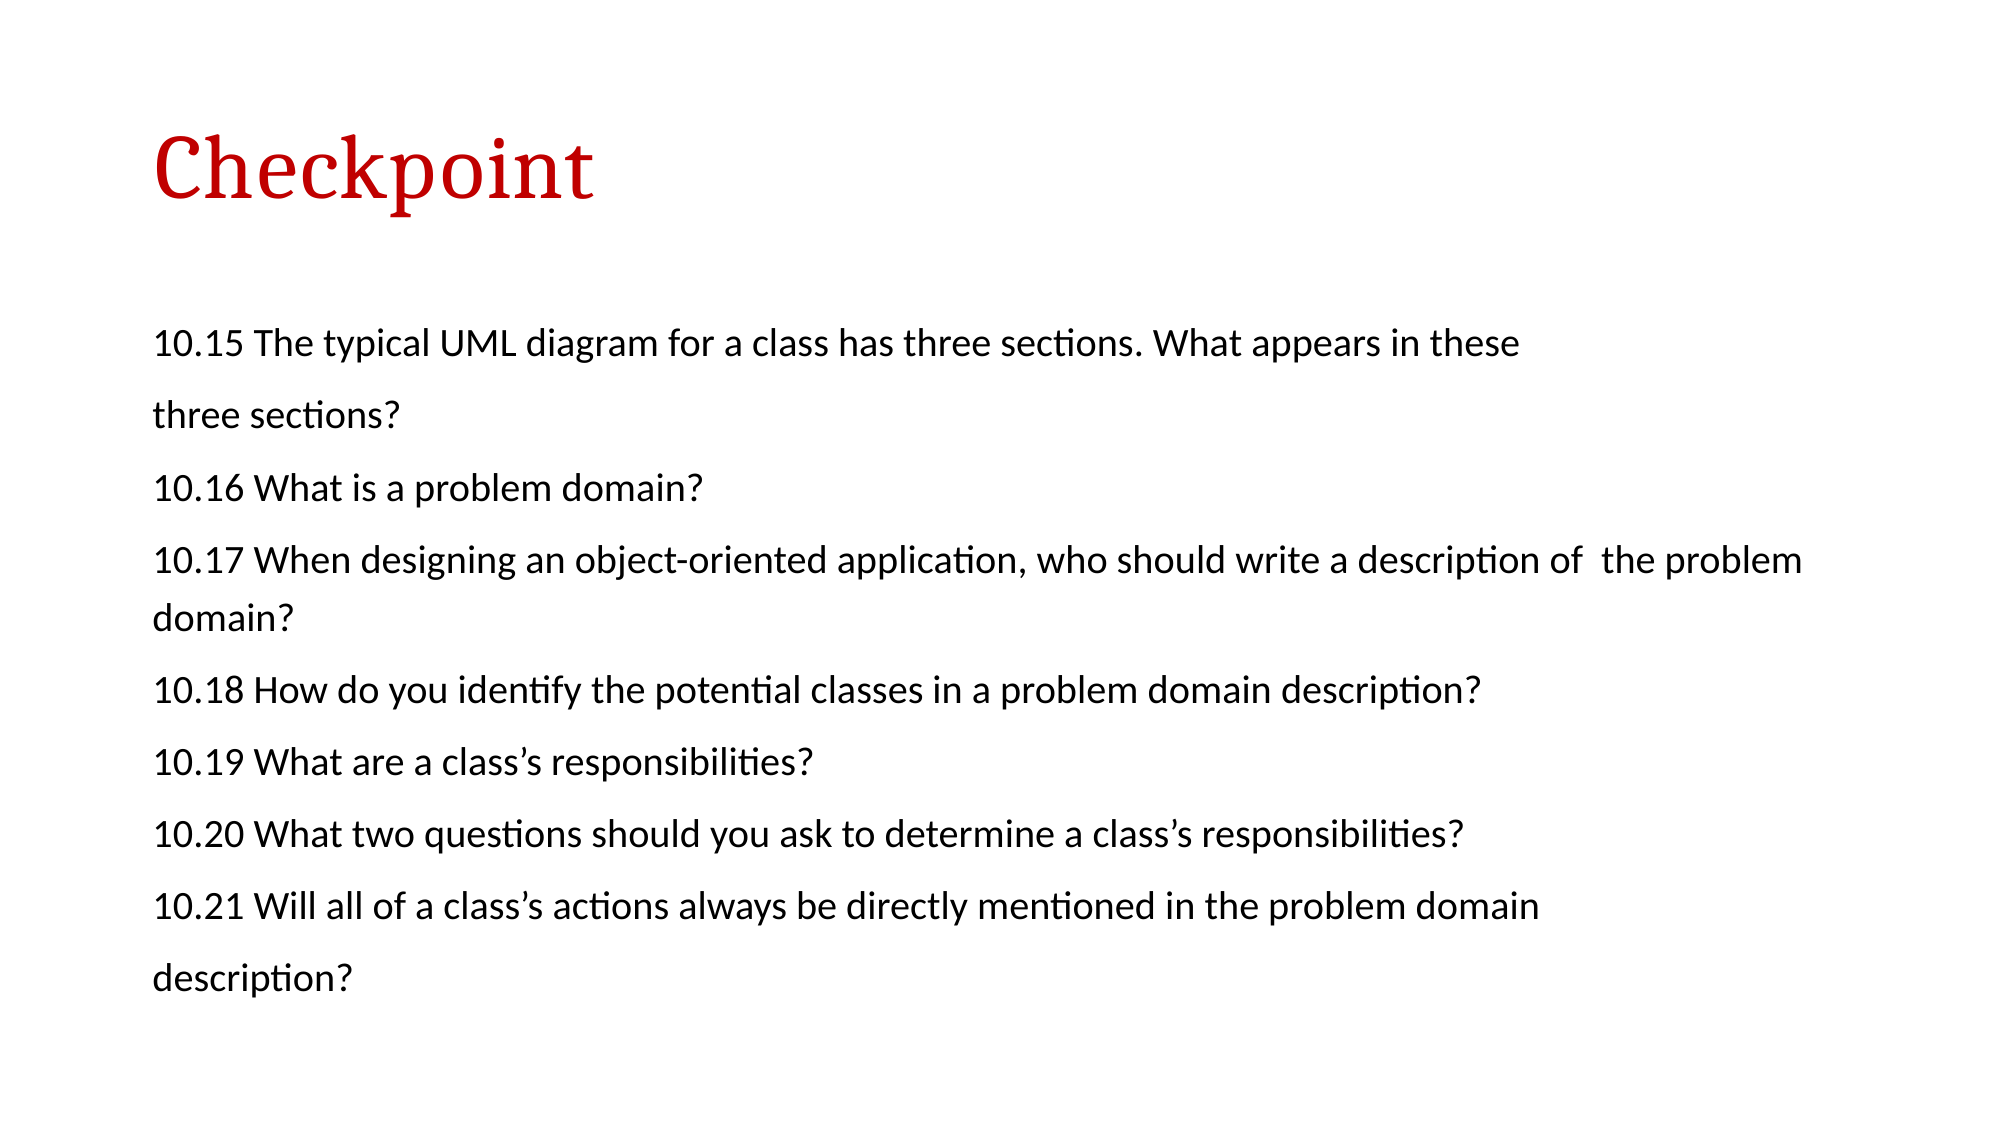

# Checkpoint
10.15 The typical UML diagram for a class has three sections. What appears in these
three sections?
10.16 What is a problem domain?
10.17 When designing an object-oriented application, who should write a description of  the problem domain?
10.18 How do you identify the potential classes in a problem domain description?
10.19 What are a class’s responsibilities?
10.20 What two questions should you ask to determine a class’s responsibilities?
10.21 Will all of a class’s actions always be directly mentioned in the problem domain
description?